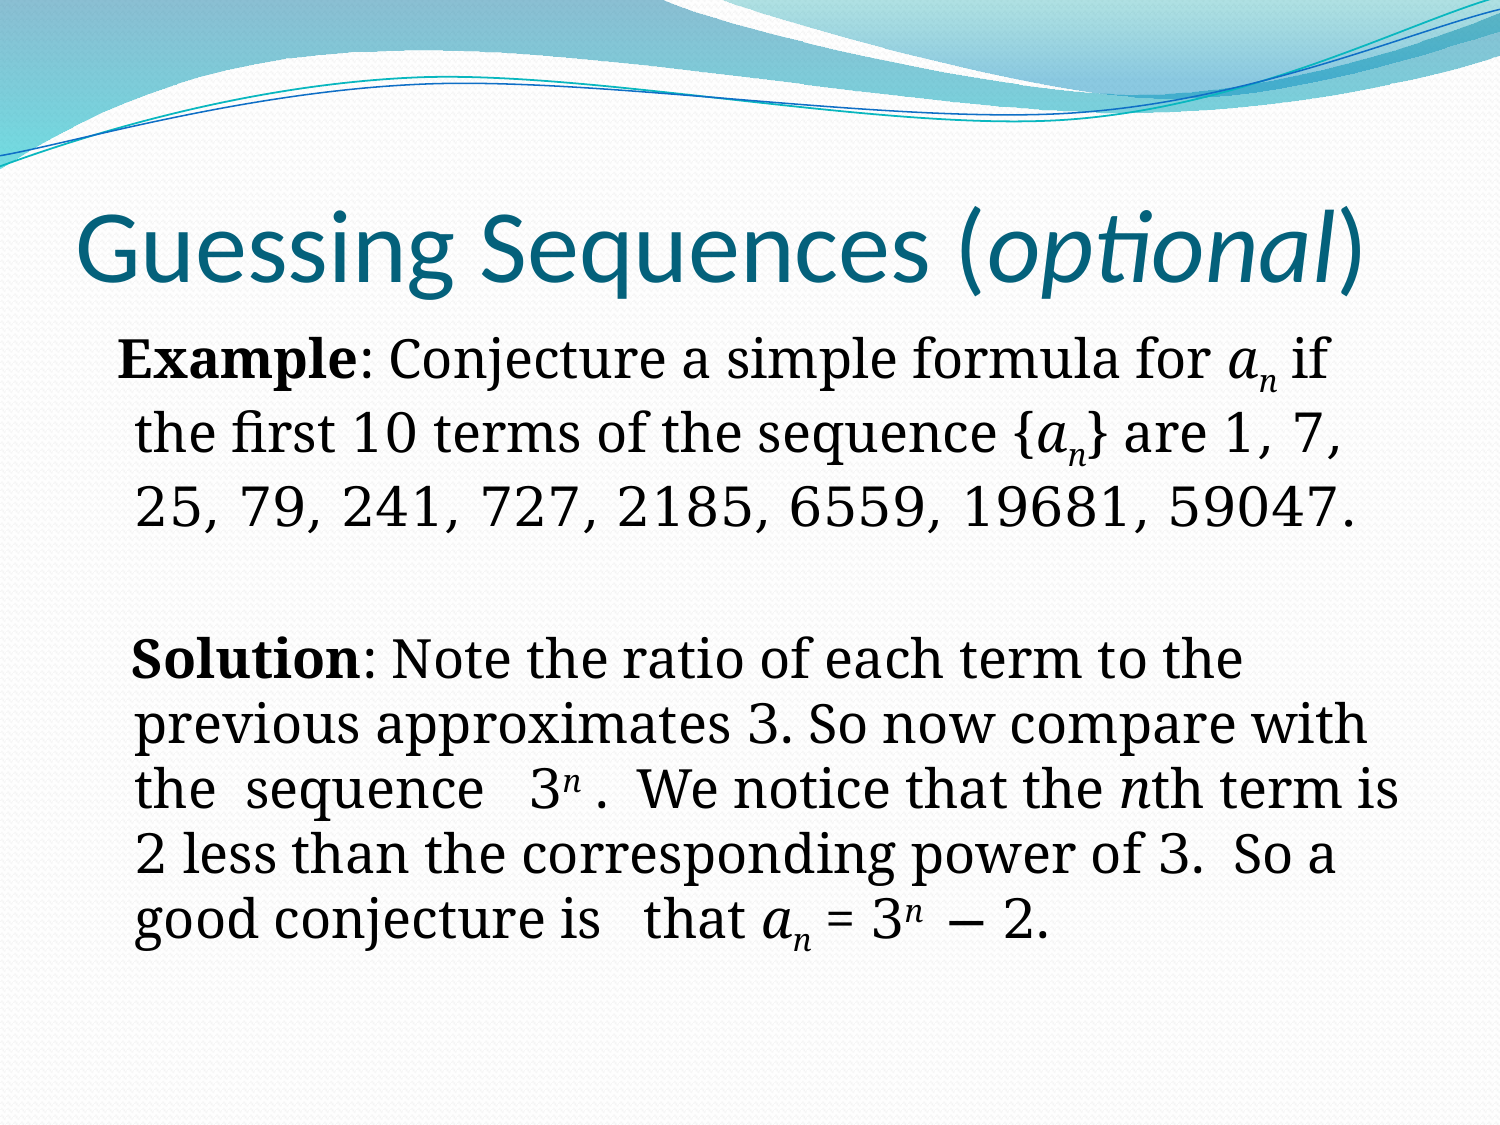

# Guessing Sequences (optional)
  Example: Conjecture a simple formula for an if the first 10 terms of the sequence {an} are 1, 7, 25, 79, 241, 727, 2185, 6559, 19681, 59047.

   Solution: Note the ratio of each term to the previous approximates 3. So now compare with the  sequence   3n .  We notice that the nth term is 2 less than the corresponding power of 3.  So a good conjecture is   that an = 3n  − 2.